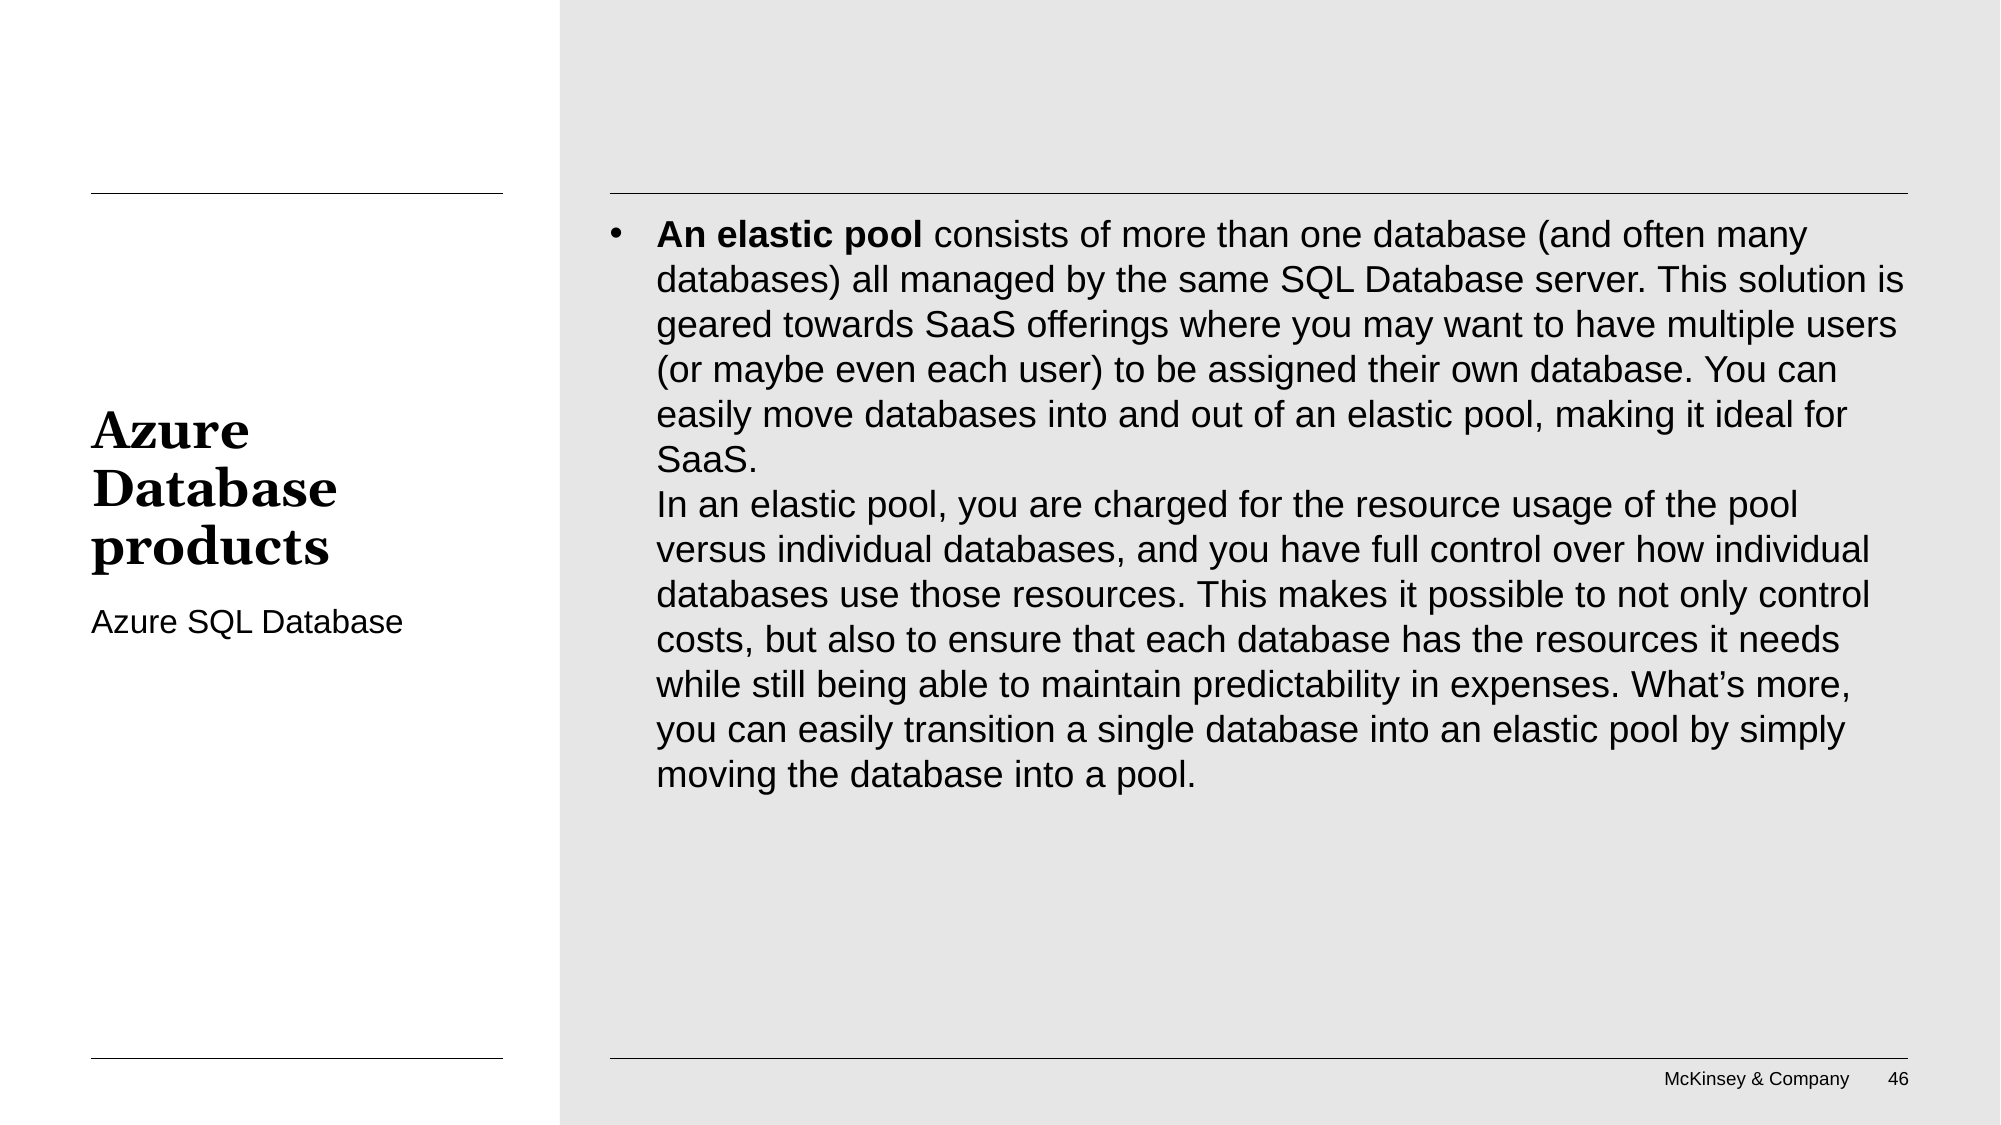

An elastic pool consists of more than one database (and often many databases) all managed by the same SQL Database server. This solution is geared towards SaaS offerings where you may want to have multiple users (or maybe even each user) to be assigned their own database. You can easily move databases into and out of an elastic pool, making it ideal for SaaS.
In an elastic pool, you are charged for the resource usage of the pool versus individual databases, and you have full control over how individual databases use those resources. This makes it possible to not only control costs, but also to ensure that each database has the resources it needs while still being able to maintain predictability in expenses. What’s more, you can easily transition a single database into an elastic pool by simply moving the database into a pool.

# Azure Database products
Azure SQL Database